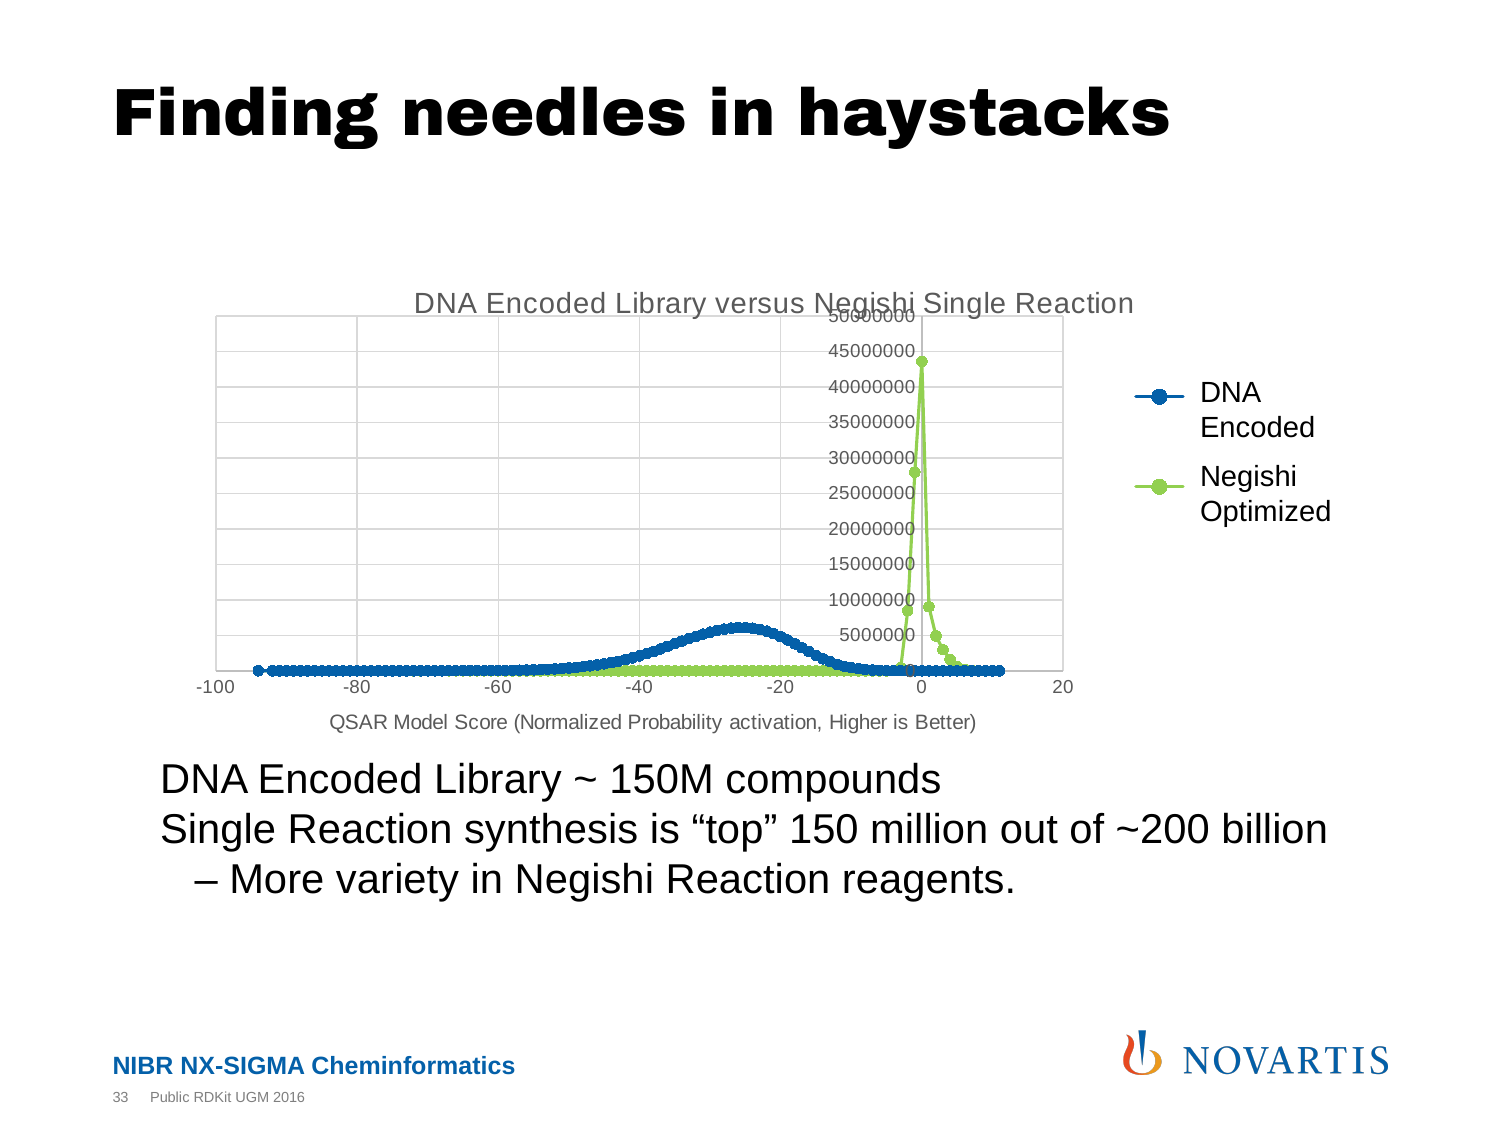

# Finding needles in haystacks

### Chart: DNA Encoded Library versus Negishi Single Reaction

| Category | DNA Encoded Library | Random Reaction |
|---|---|---|
DNA Encoded
Negishi
Optimized
DNA Encoded Library ~ 150M compounds
Single Reaction synthesis is “top” 150 million out of ~200 billion
   – More variety in Negishi Reaction reagents.
33
Public RDKit UGM 2016